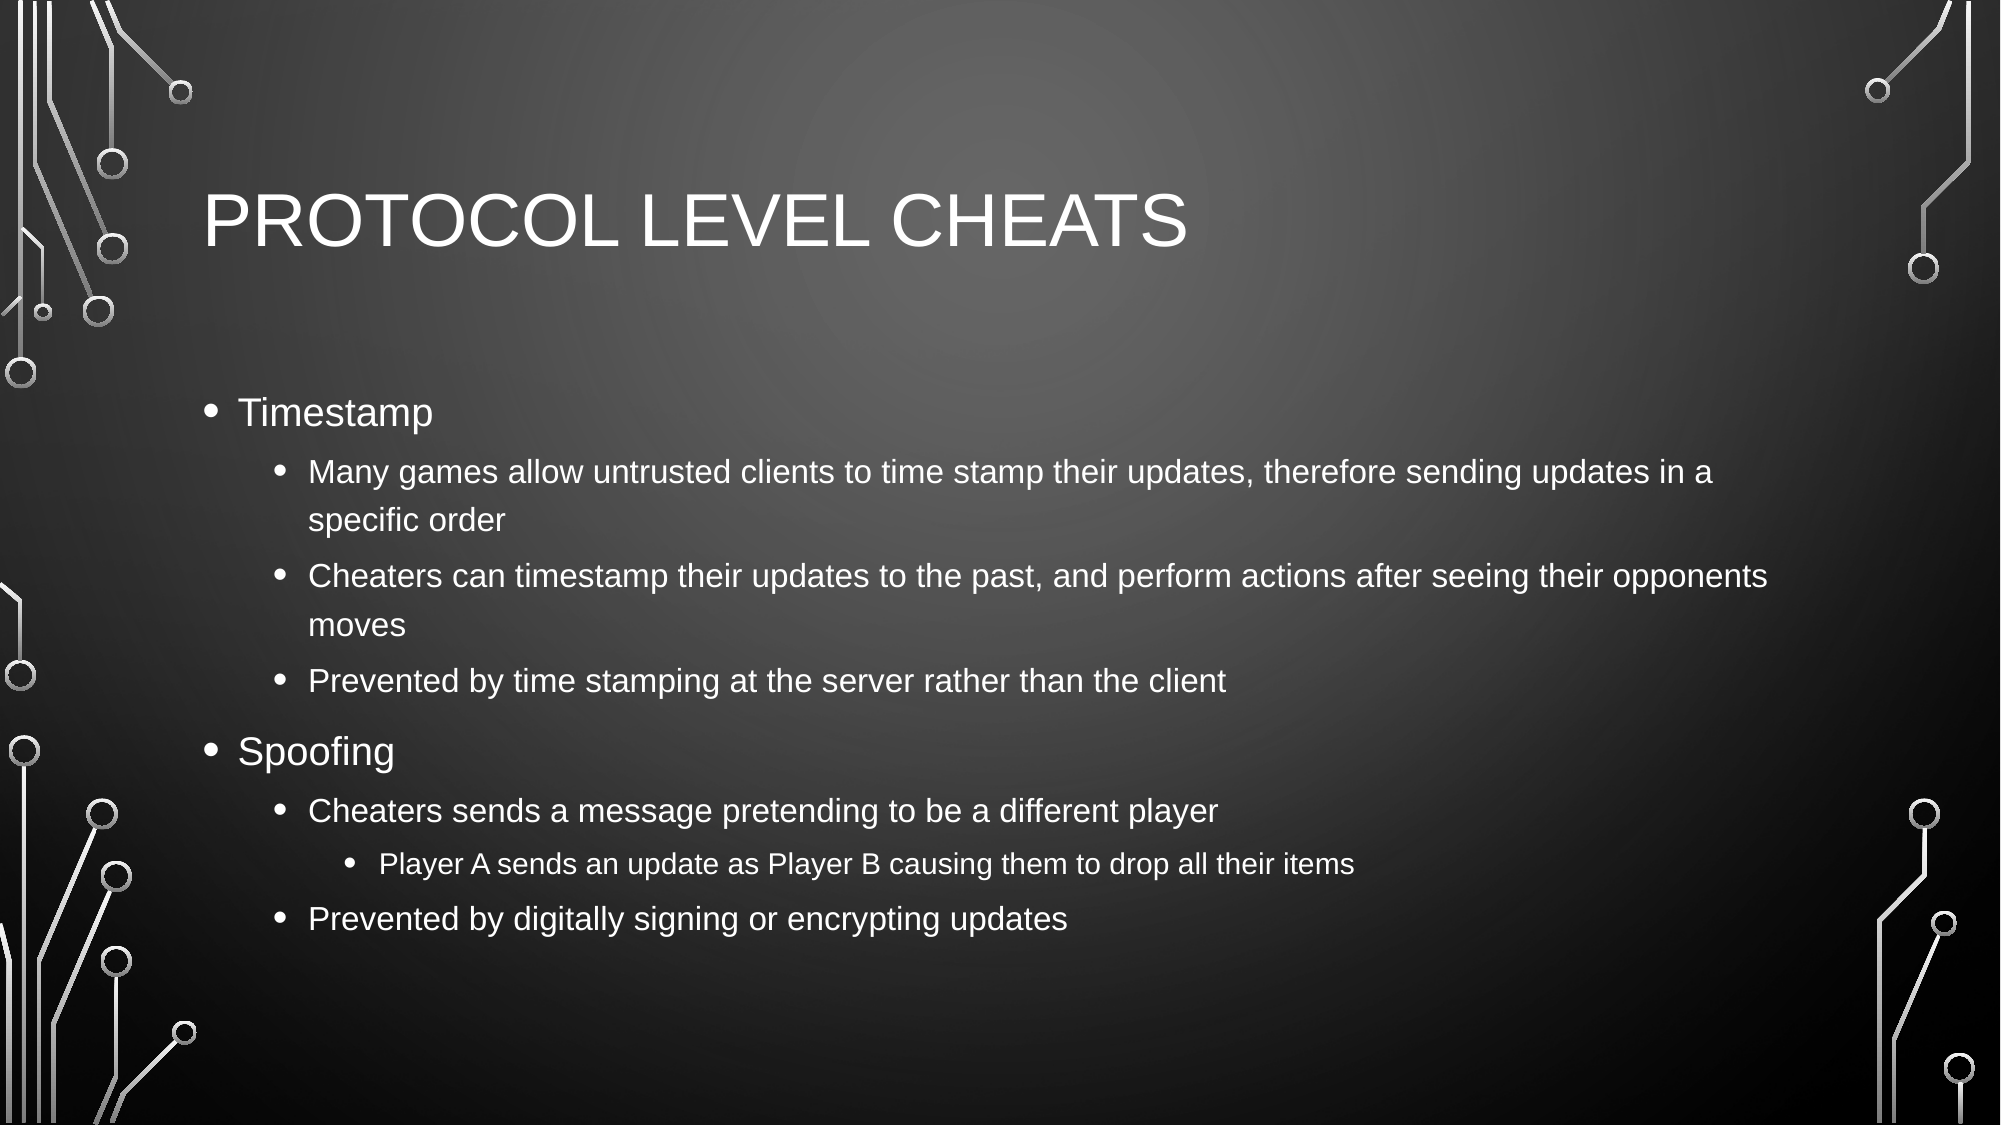

# Protocol Level Cheats
Timestamp
Many games allow untrusted clients to time stamp their updates, therefore sending updates in a specific order
Cheaters can timestamp their updates to the past, and perform actions after seeing their opponents moves
Prevented by time stamping at the server rather than the client
Spoofing
Cheaters sends a message pretending to be a different player
Player A sends an update as Player B causing them to drop all their items
Prevented by digitally signing or encrypting updates